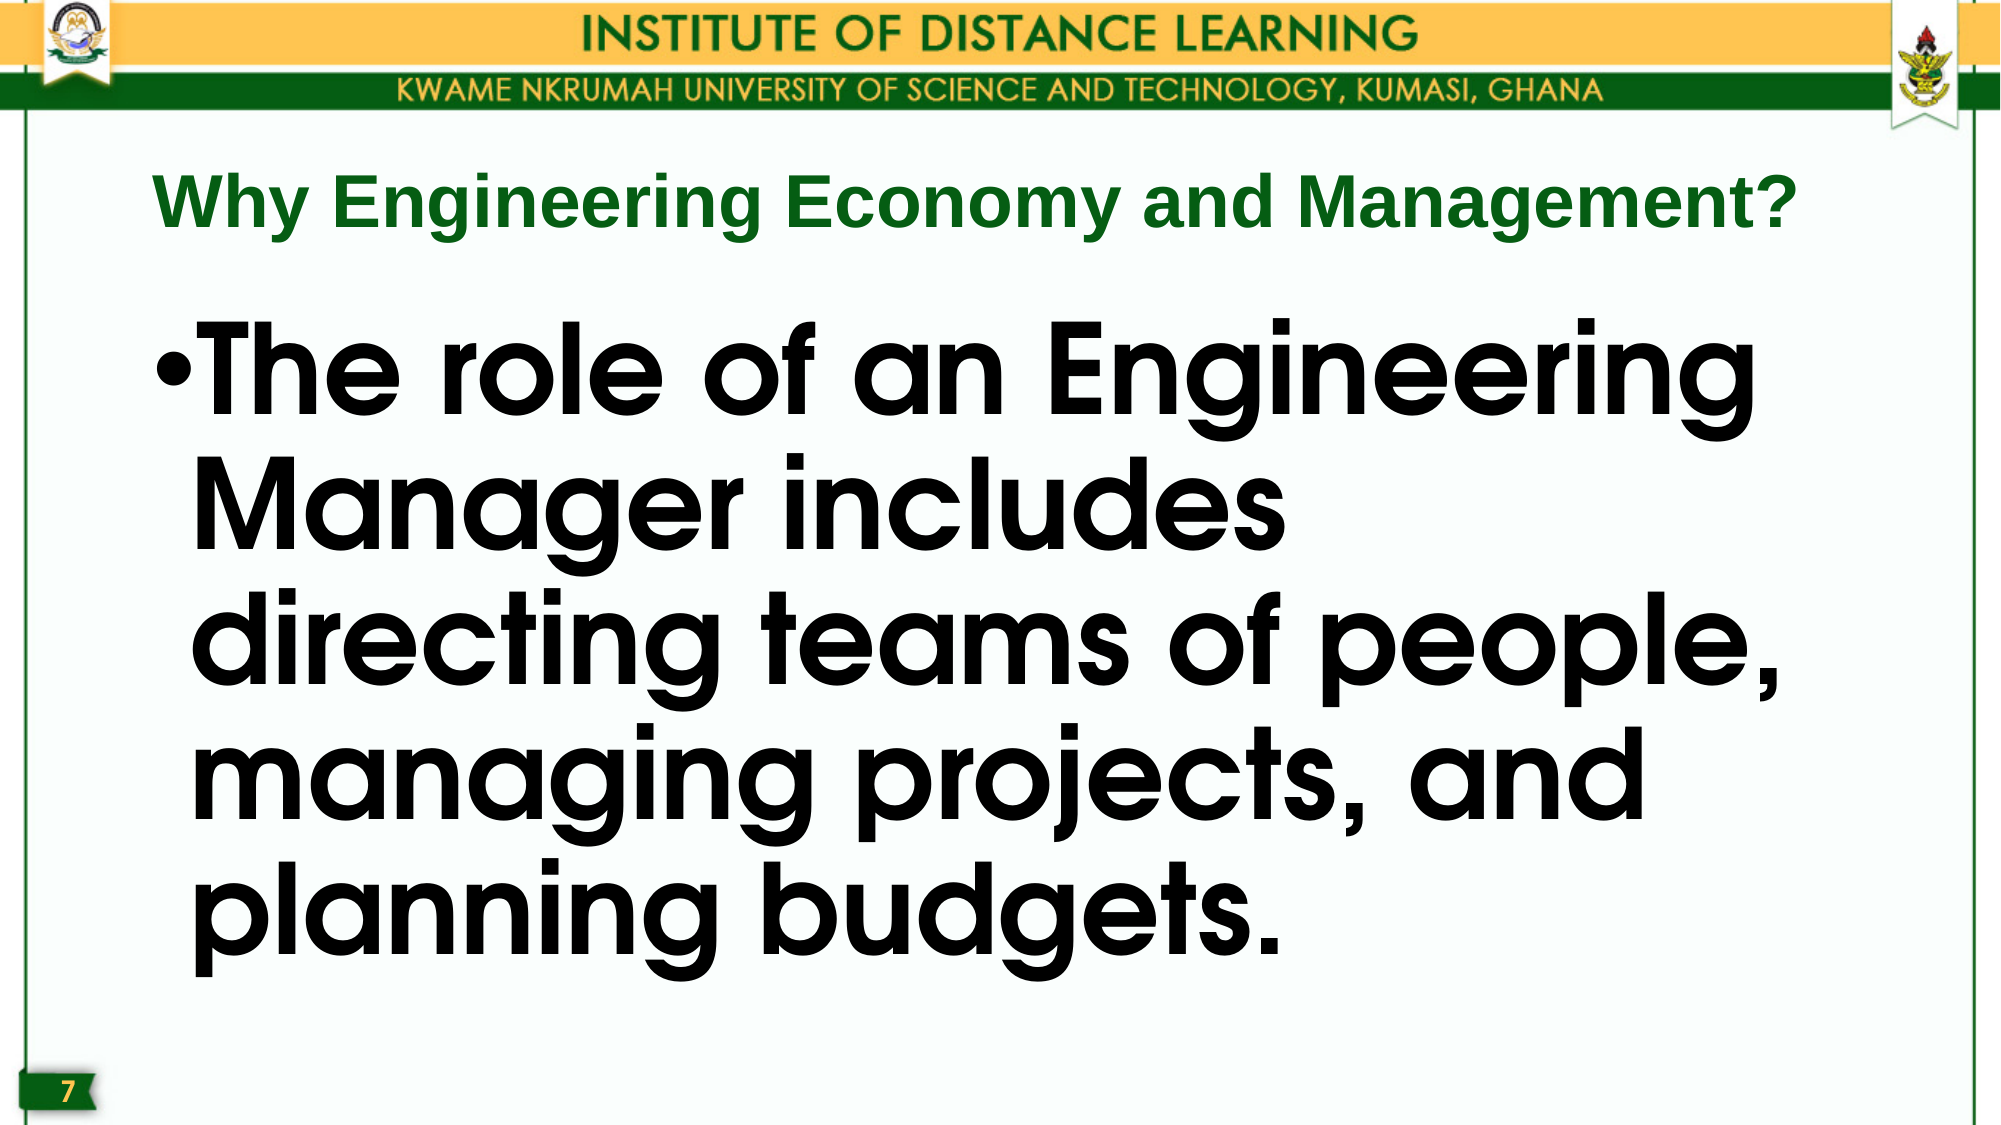

# Why Engineering Economy and Management?
The role of an Engineering Manager includes directing teams of people, managing projects, and planning budgets.
7